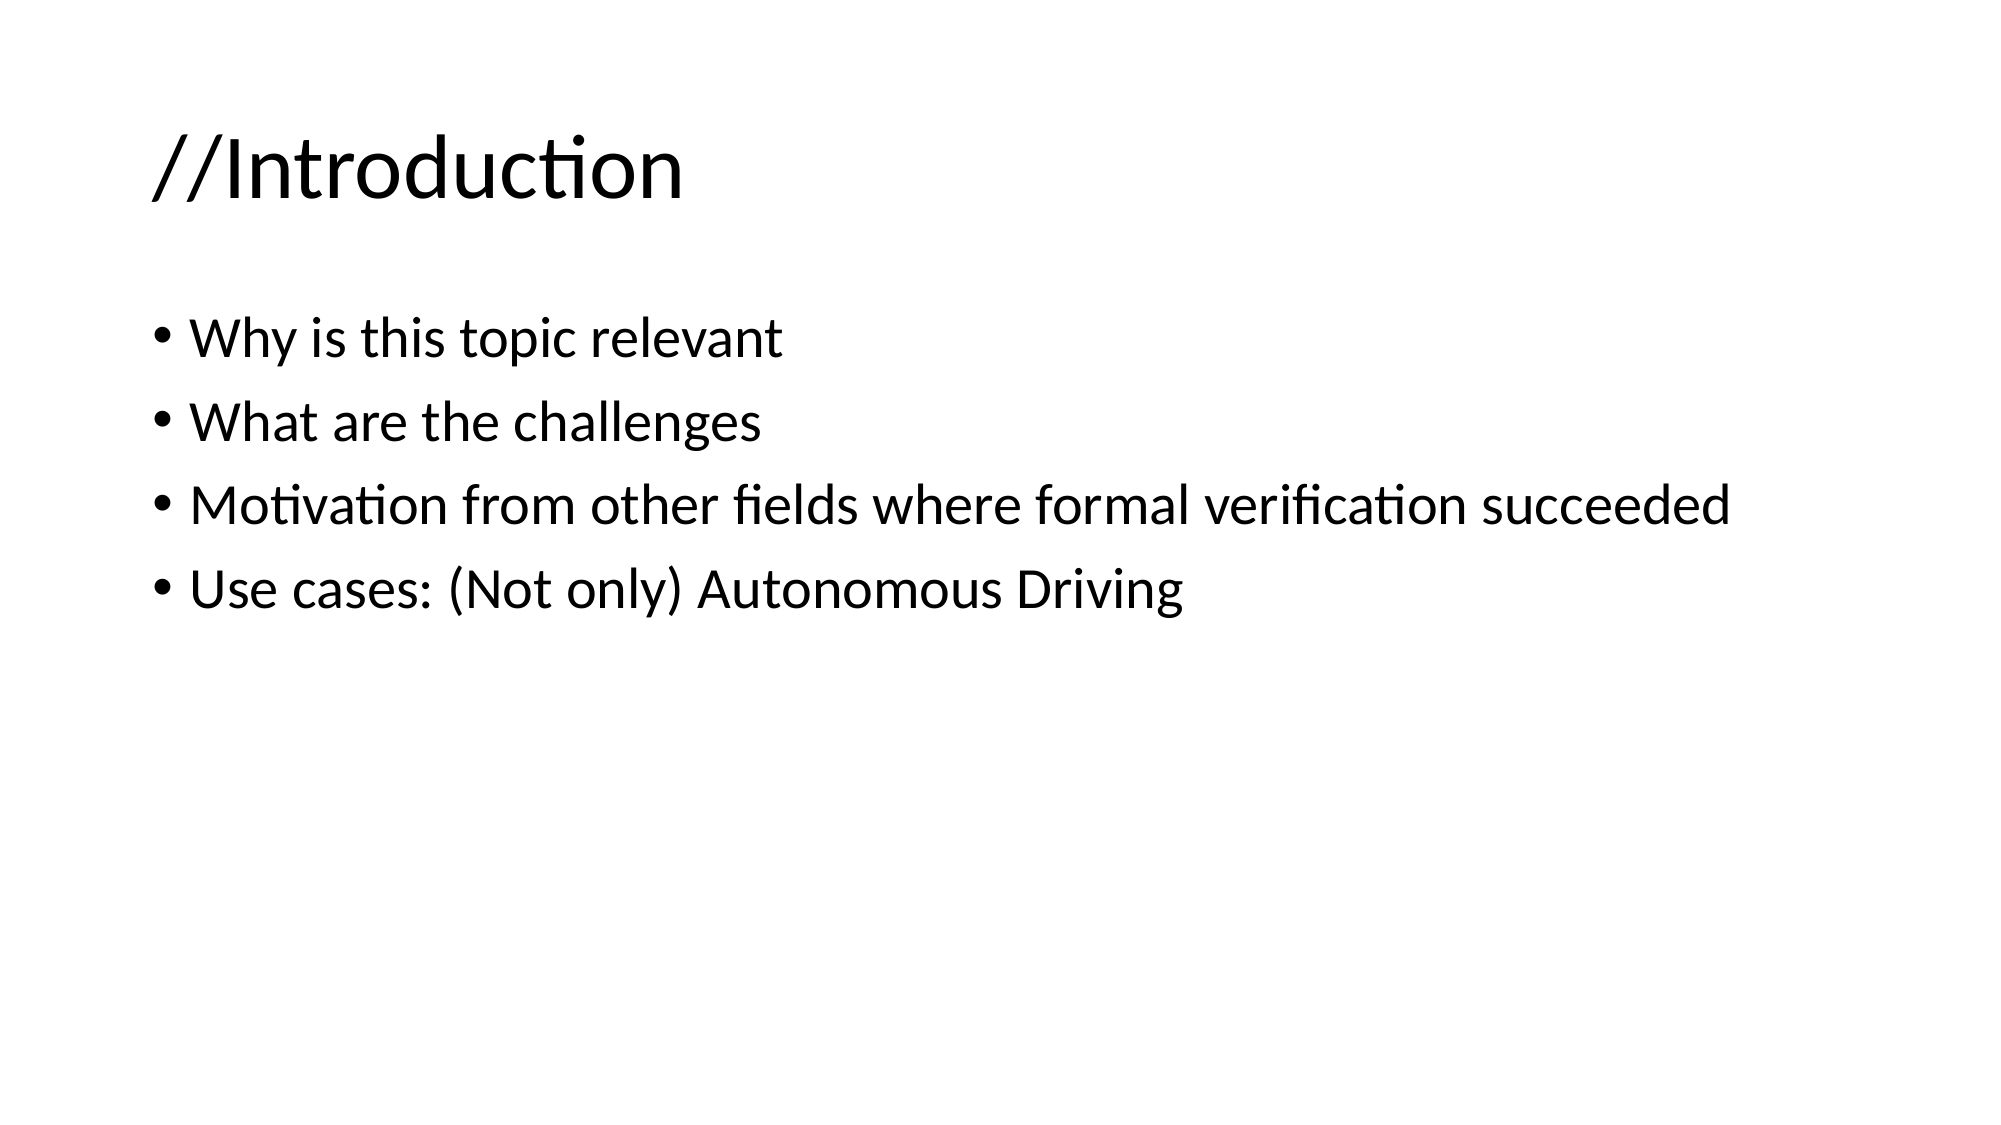

# //Introduction
Why is this topic relevant
What are the challenges
Motivation from other fields where formal verification succeeded
Use cases: (Not only) Autonomous Driving